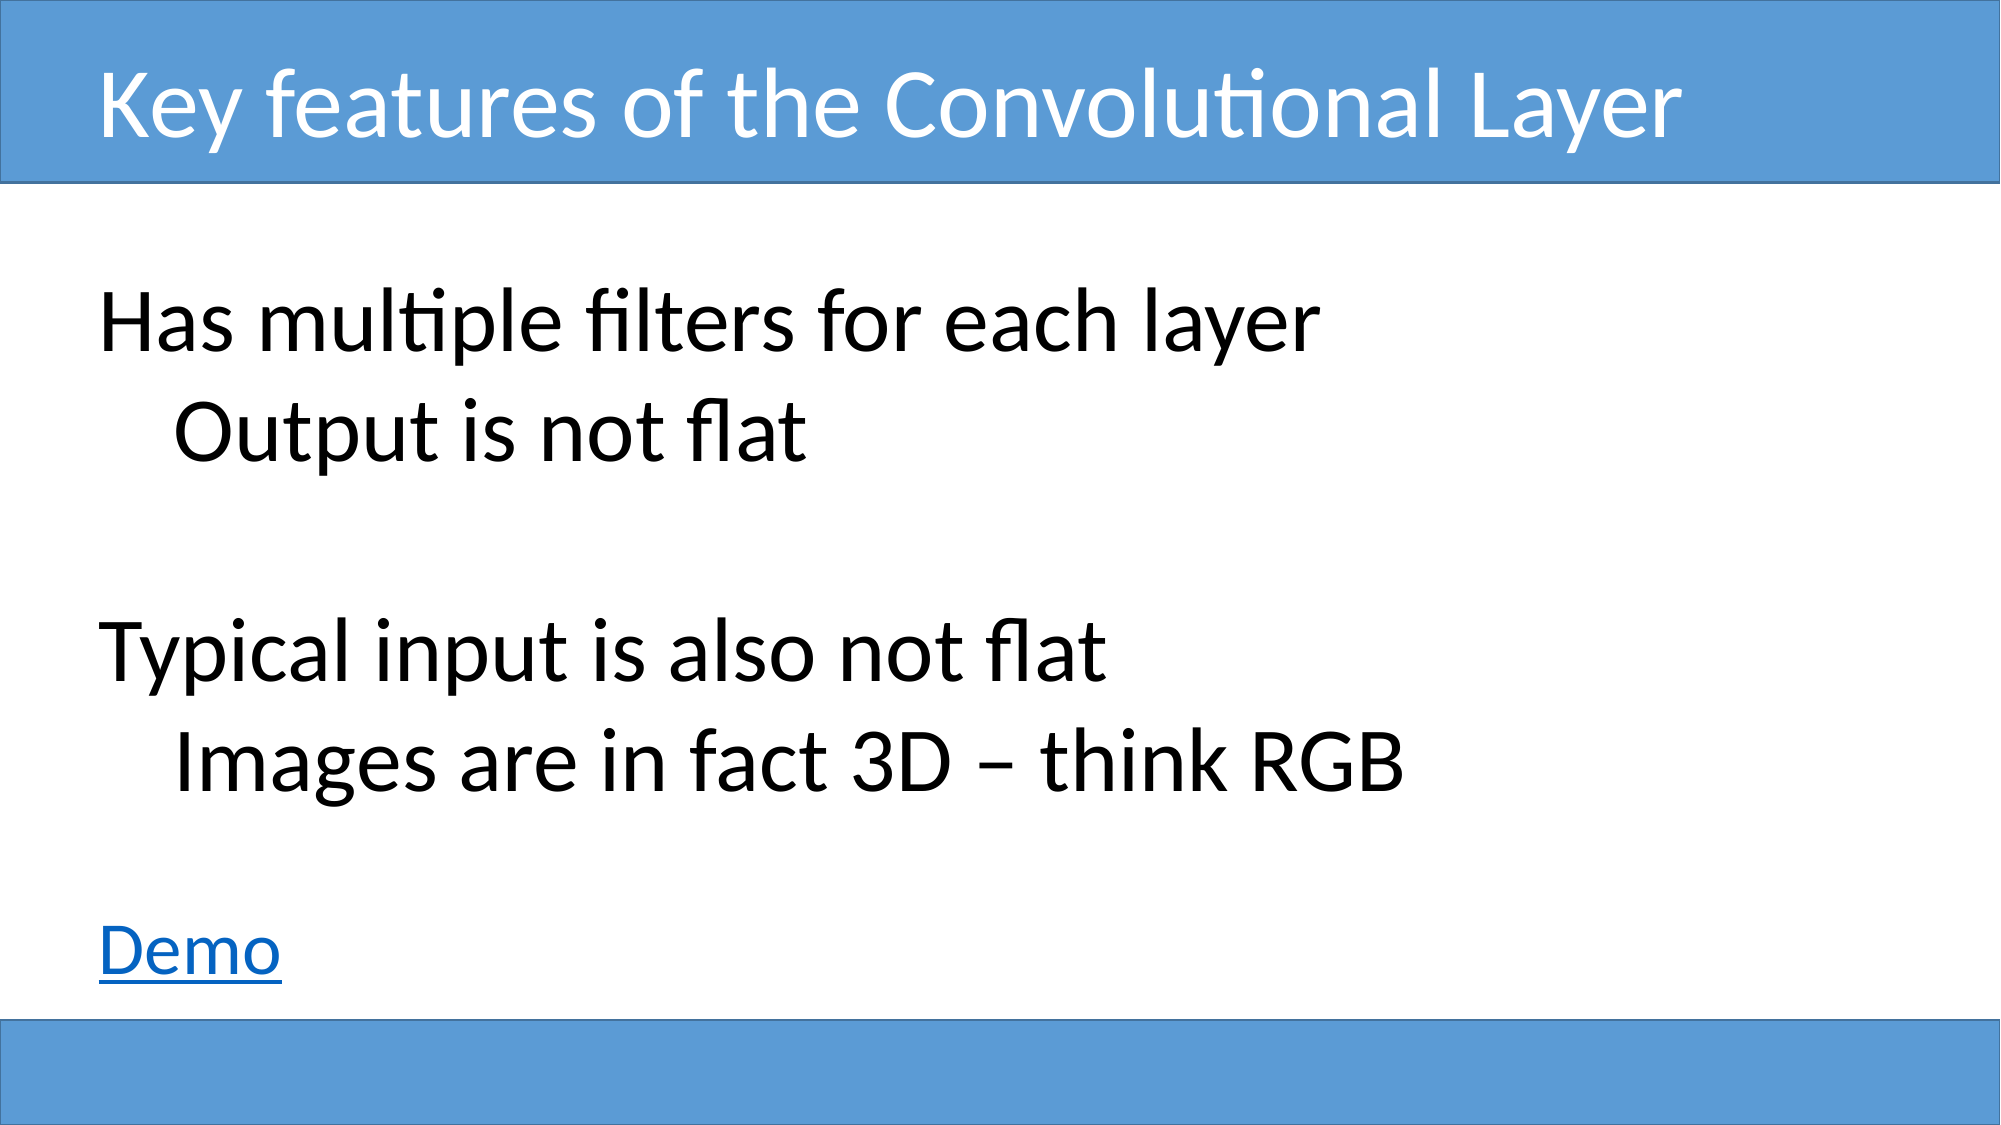

# Key features of the Convolutional Layer
Has multiple filters for each layer
Output is not flat

Typical input is also not flat
Images are in fact 3D – think RGB

Demo